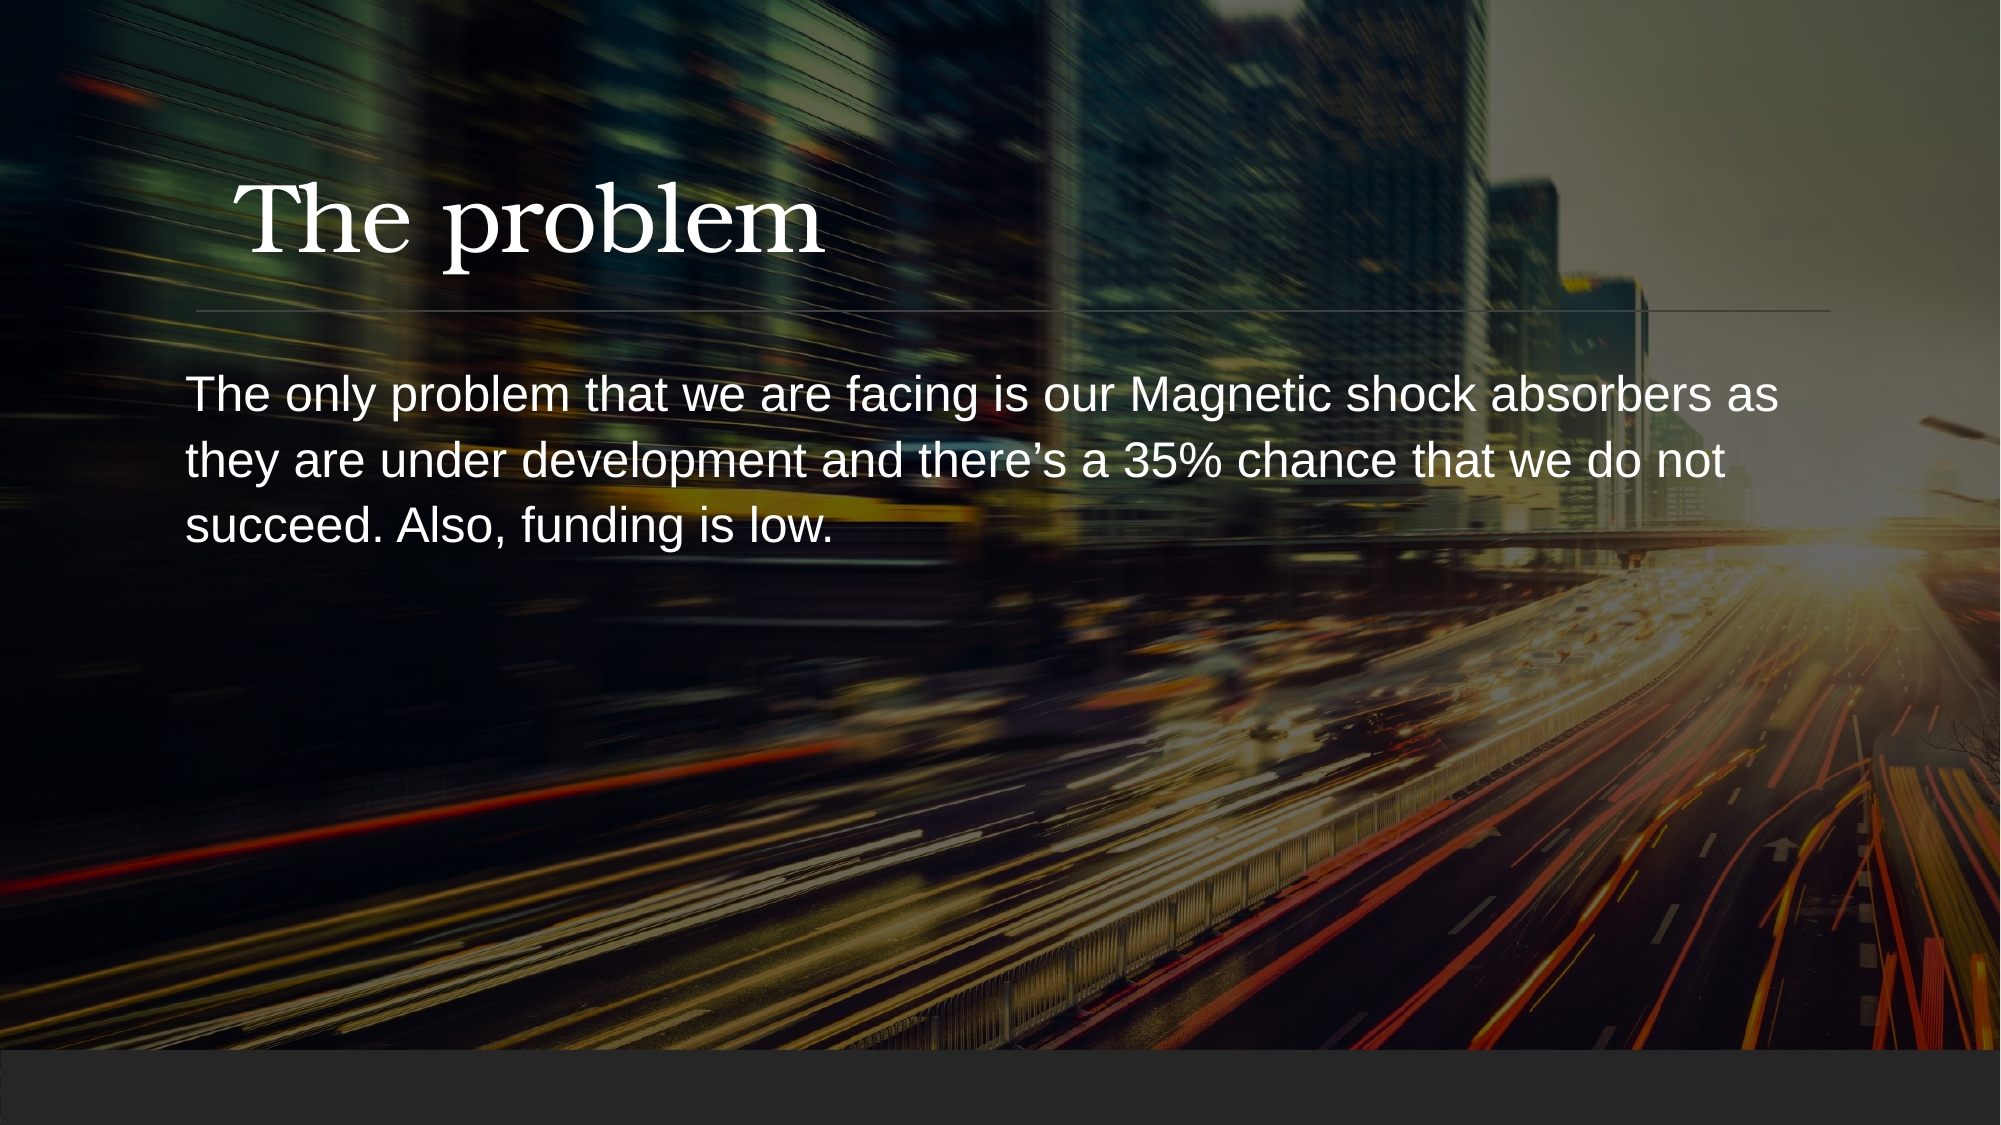

# The problem
The only problem that we are facing is our Magnetic shock absorbers as they are under development and there’s a 35% chance that we do not succeed. Also, funding is low.